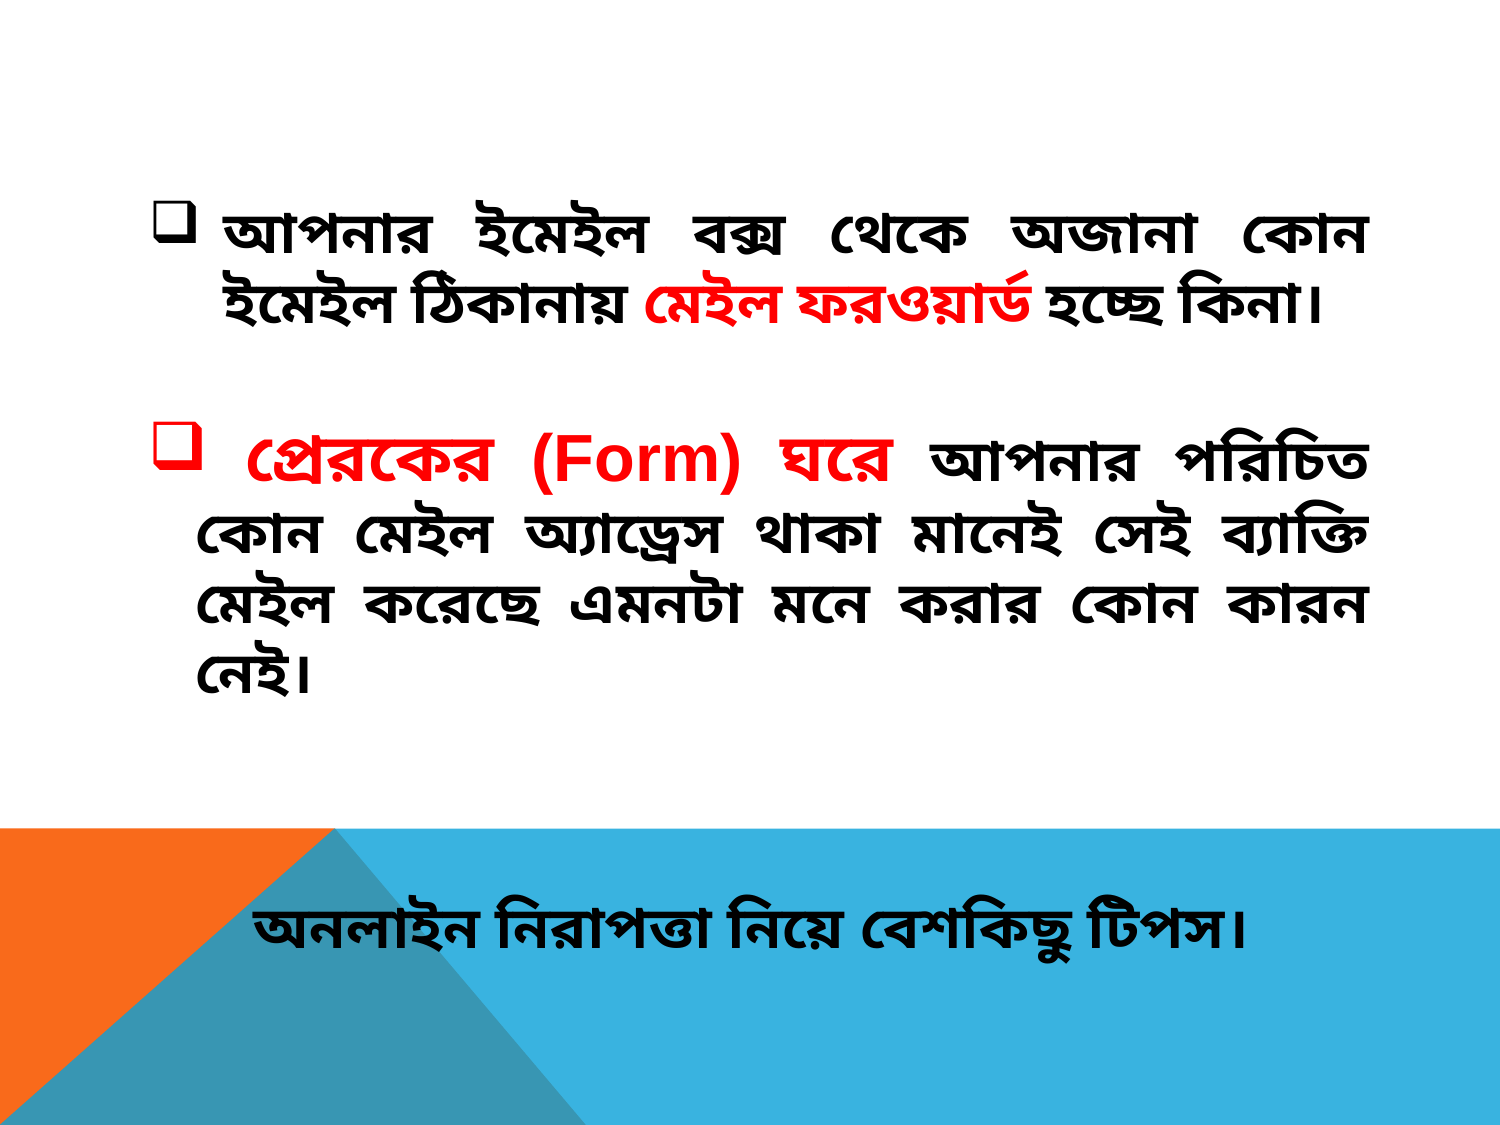

আপনার ইমেইল বক্স থেকে অজানা কোন ইমেইল ঠিকানায় মেইল ফরওয়ার্ড হচ্ছে কিনা।

 প্রেরকের (Form) ঘরে আপনার পরিচিত কোন মেইল অ্যাড্রেস থাকা মানেই সেই ব্যাক্তি মেইল করেছে এমনটা মনে করার কোন কারন নেই।
অনলাইন নিরাপত্তা নিয়ে বেশকিছু টিপস।